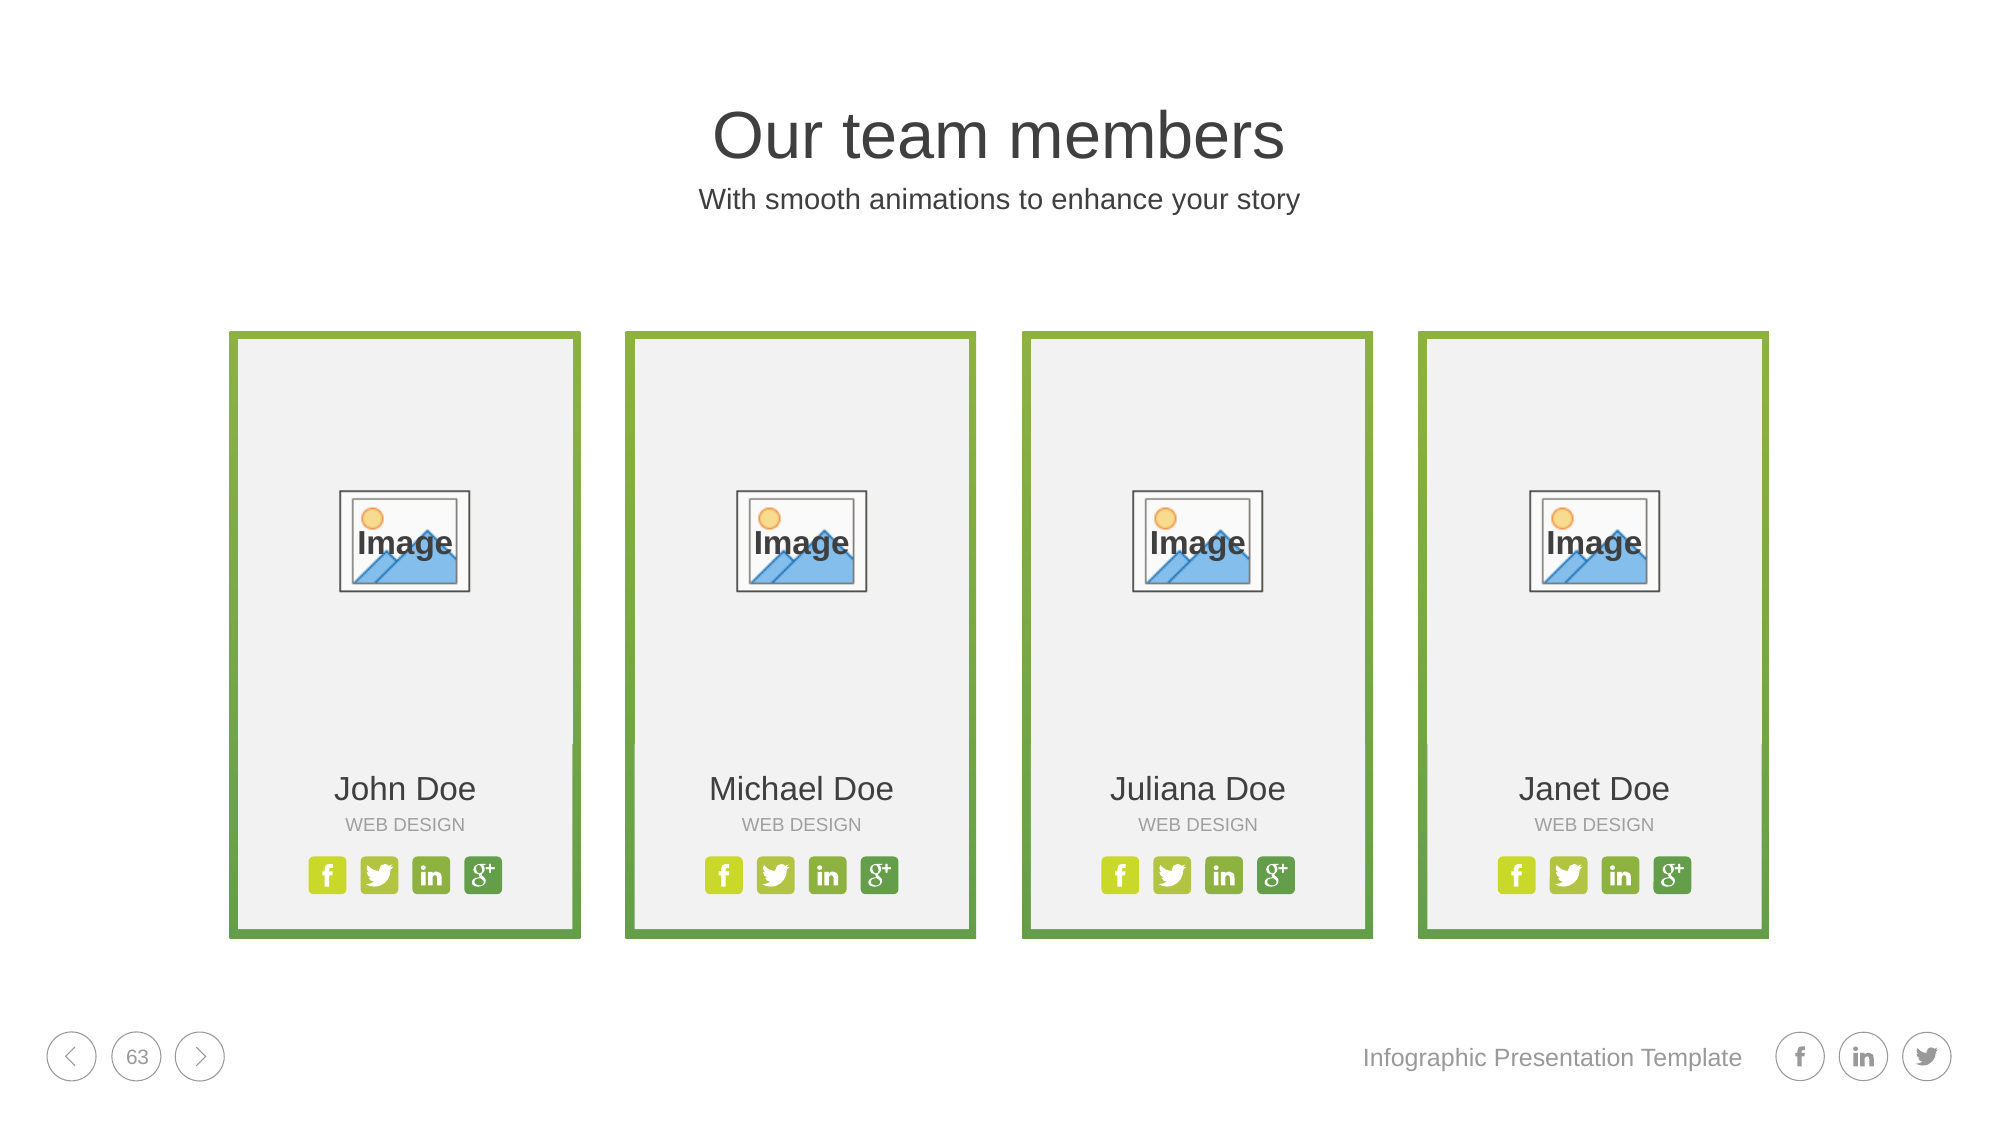

Our team members
With smooth animations to enhance your story

John Doe
Michael Doe
Juliana Doe
Janet Doe
WEB DESIGN
WEB DESIGN
WEB DESIGN
WEB DESIGN

63